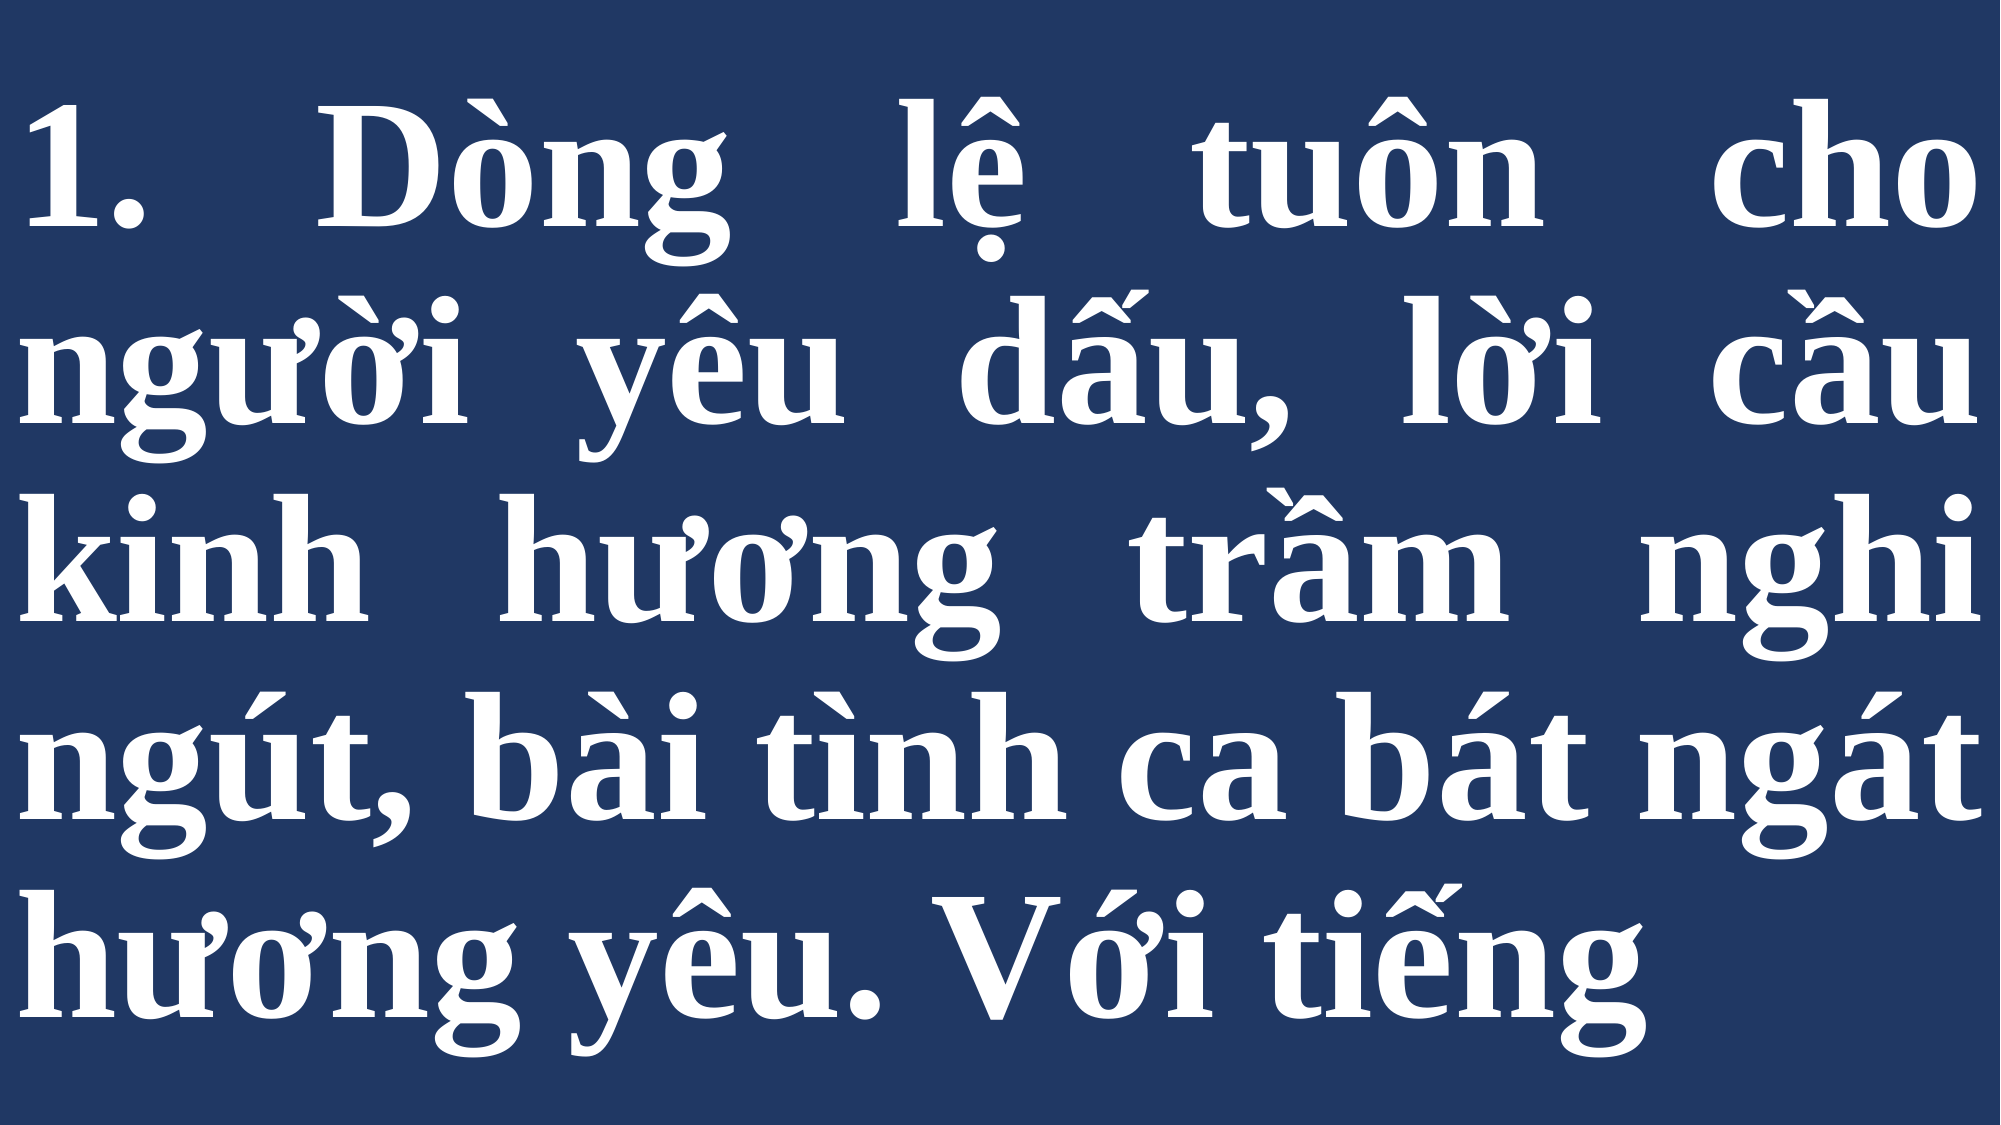

# 1. Dòng lệ tuôn cho người yêu dấu, lời cầu kinh hương trầm nghi ngút, bài tình ca bát ngát hương yêu. Với tiếng